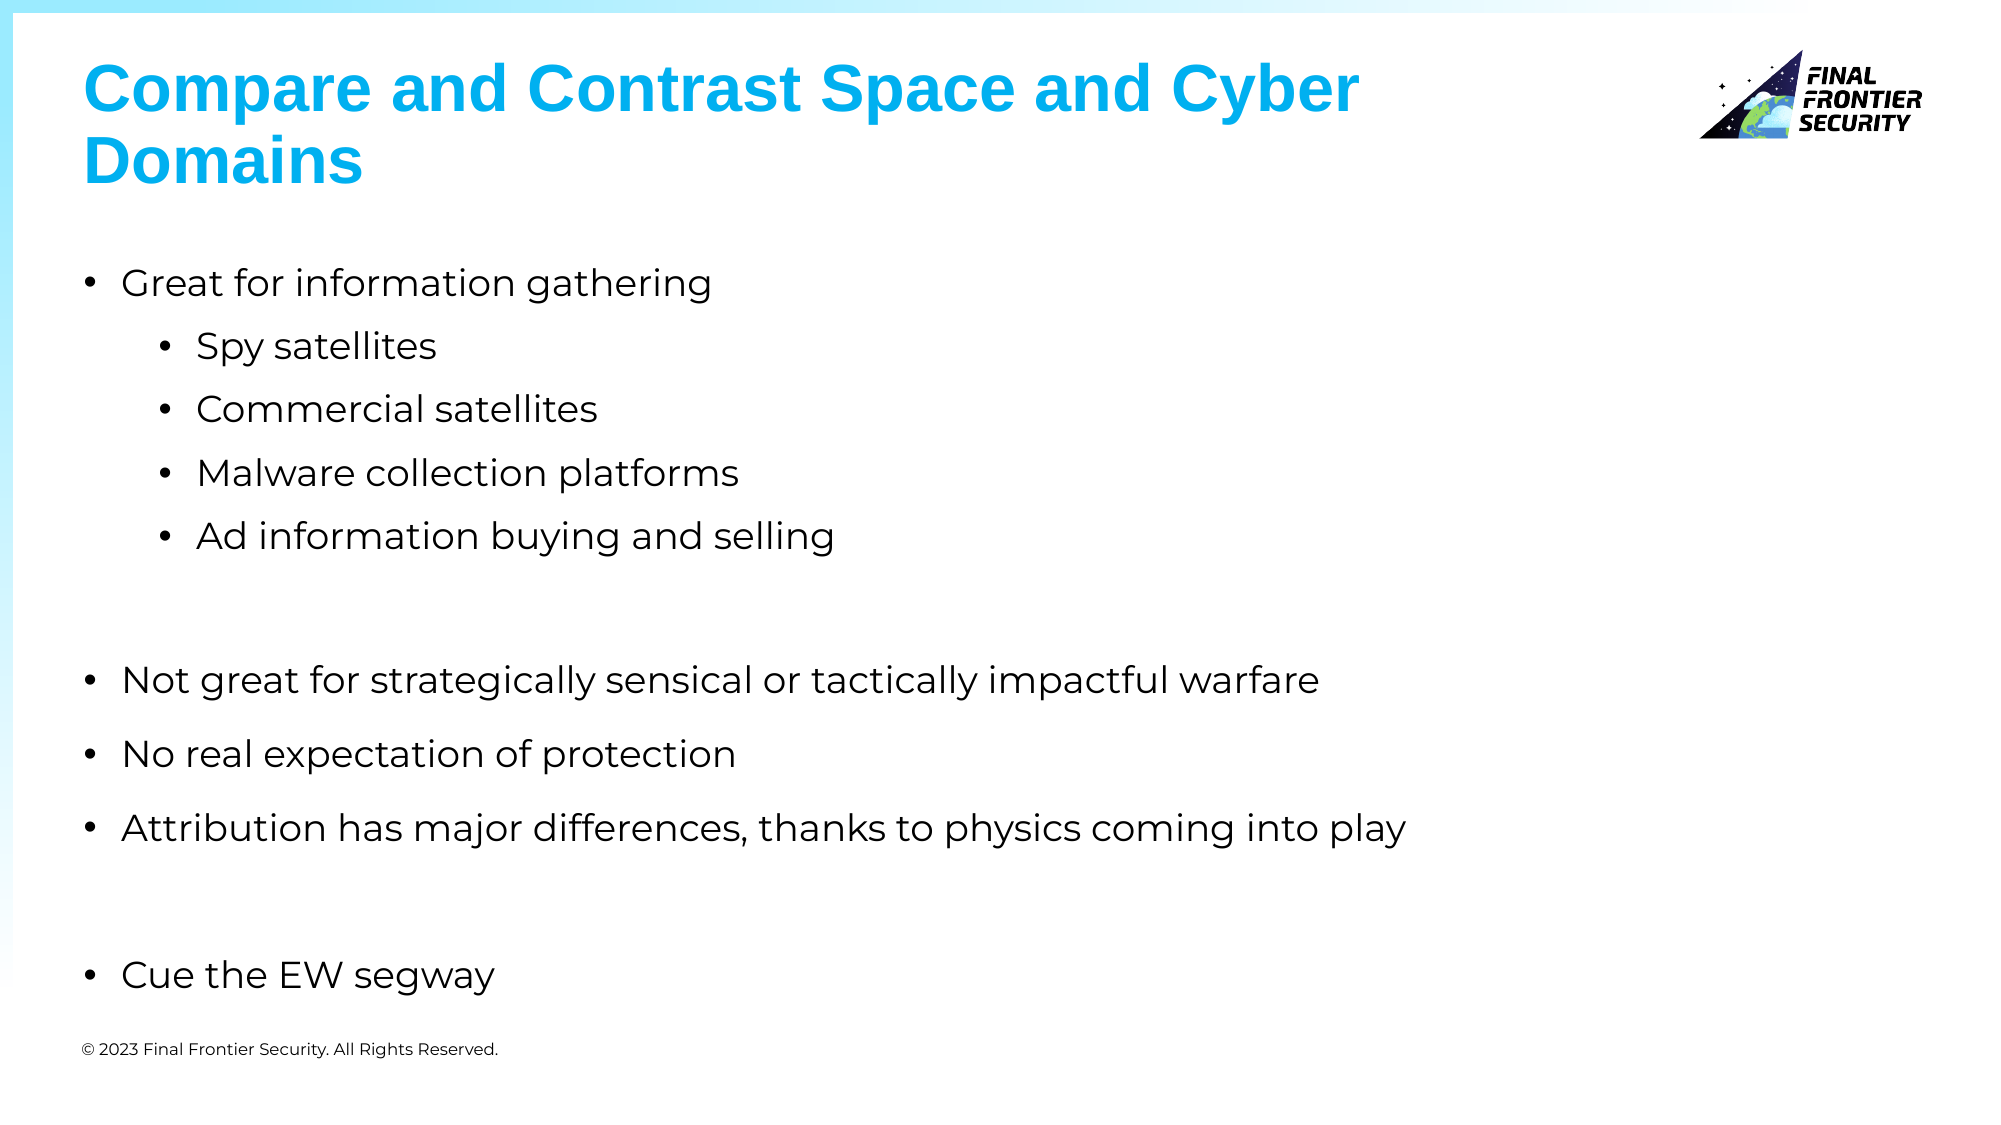

# Compare and Contrast Space and Cyber Domains
Great for information gathering
Spy satellites
Commercial satellites
Malware collection platforms
Ad information buying and selling

Not great for strategically sensical or tactically impactful warfare
No real expectation of protection
Attribution has major differences, thanks to physics coming into play

Cue the EW segway